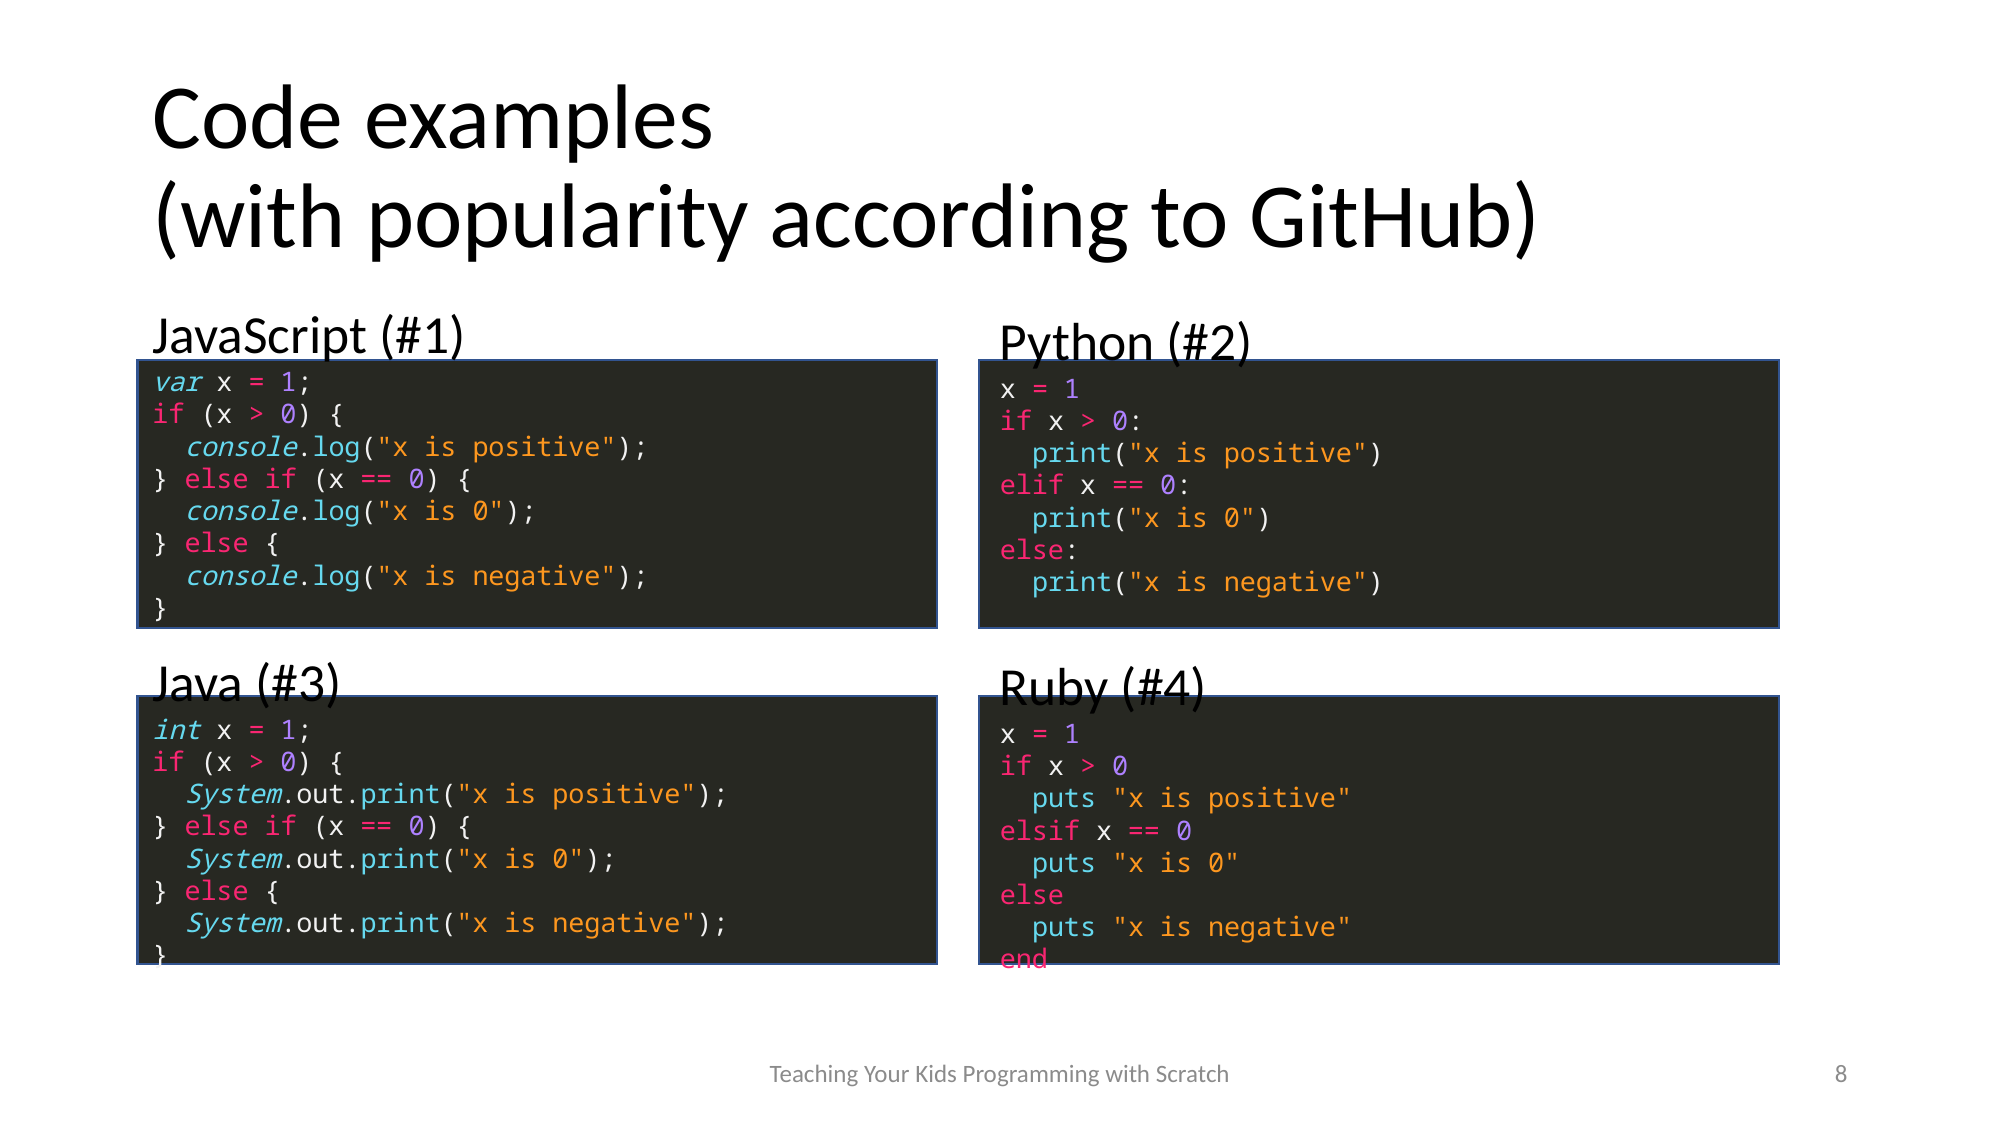

# Code examples (with popularity according to GitHub)
JavaScript (#1)
var x = 1;
if (x > 0) {
  console.log("x is positive");
} else if (x == 0) {
  console.log("x is 0");
} else {
  console.log("x is negative");
}

Java (#3)
int x = 1;
if (x > 0) {
  System.out.print("x is positive");
} else if (x == 0) {
  System.out.print("x is 0");
} else {
  System.out.print("x is negative");
}

Python (#2)
x = 1
if x > 0:
  print("x is positive")
elif x == 0:
  print("x is 0")
else:
  print("x is negative")

Ruby (#4)
x = 1
if x > 0
  puts "x is positive"
elsif x == 0
  puts "x is 0"
else
  puts "x is negative"
end

Teaching Your Kids Programming with Scratch
8